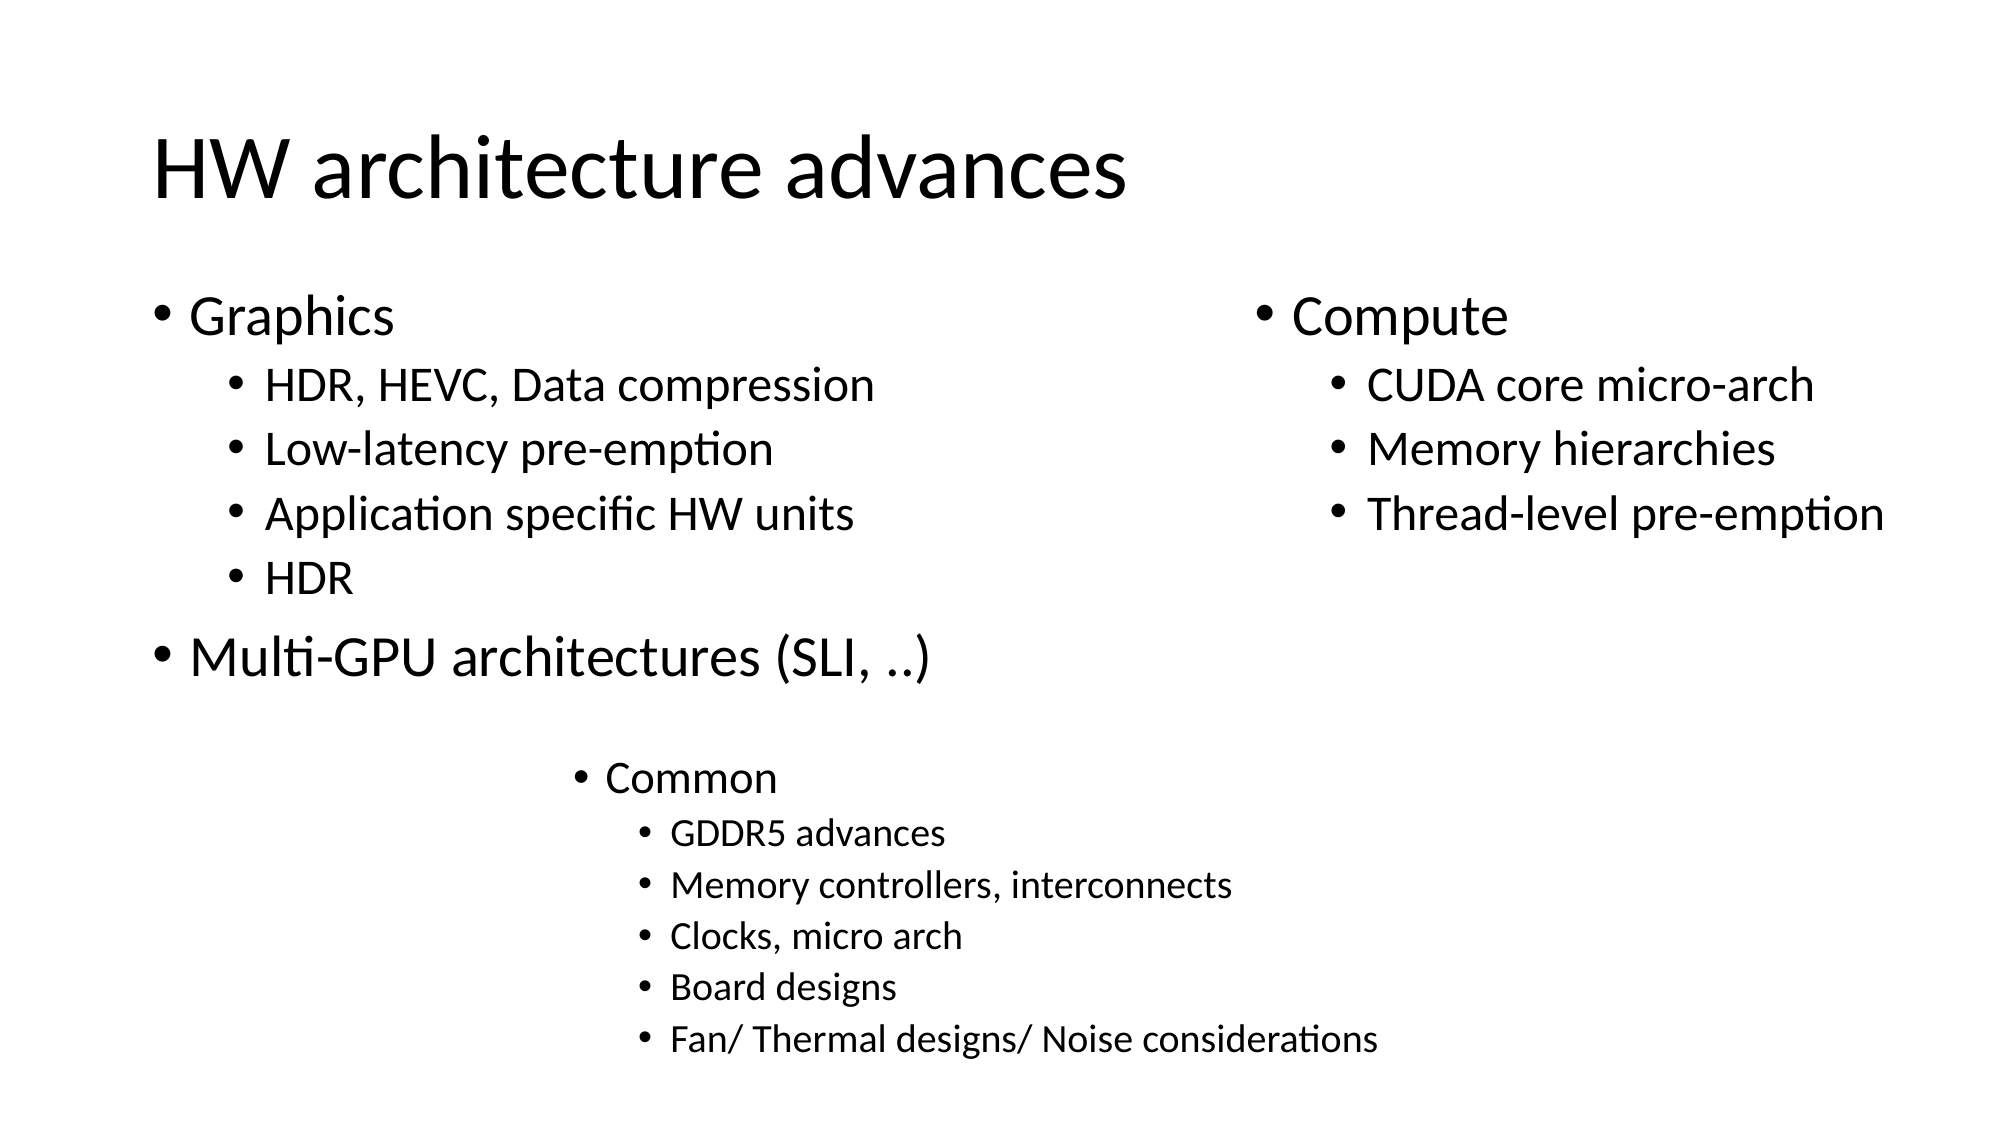

# HW architecture advances
Graphics
HDR, HEVC, Data compression
Low-latency pre-emption
Application specific HW units
HDR
Multi-GPU architectures (SLI, ..)

Compute
CUDA core micro-arch
Memory hierarchies
Thread-level pre-emption

Common
GDDR5 advances
Memory controllers, interconnects
Clocks, micro arch
Board designs
Fan/ Thermal designs/ Noise considerations